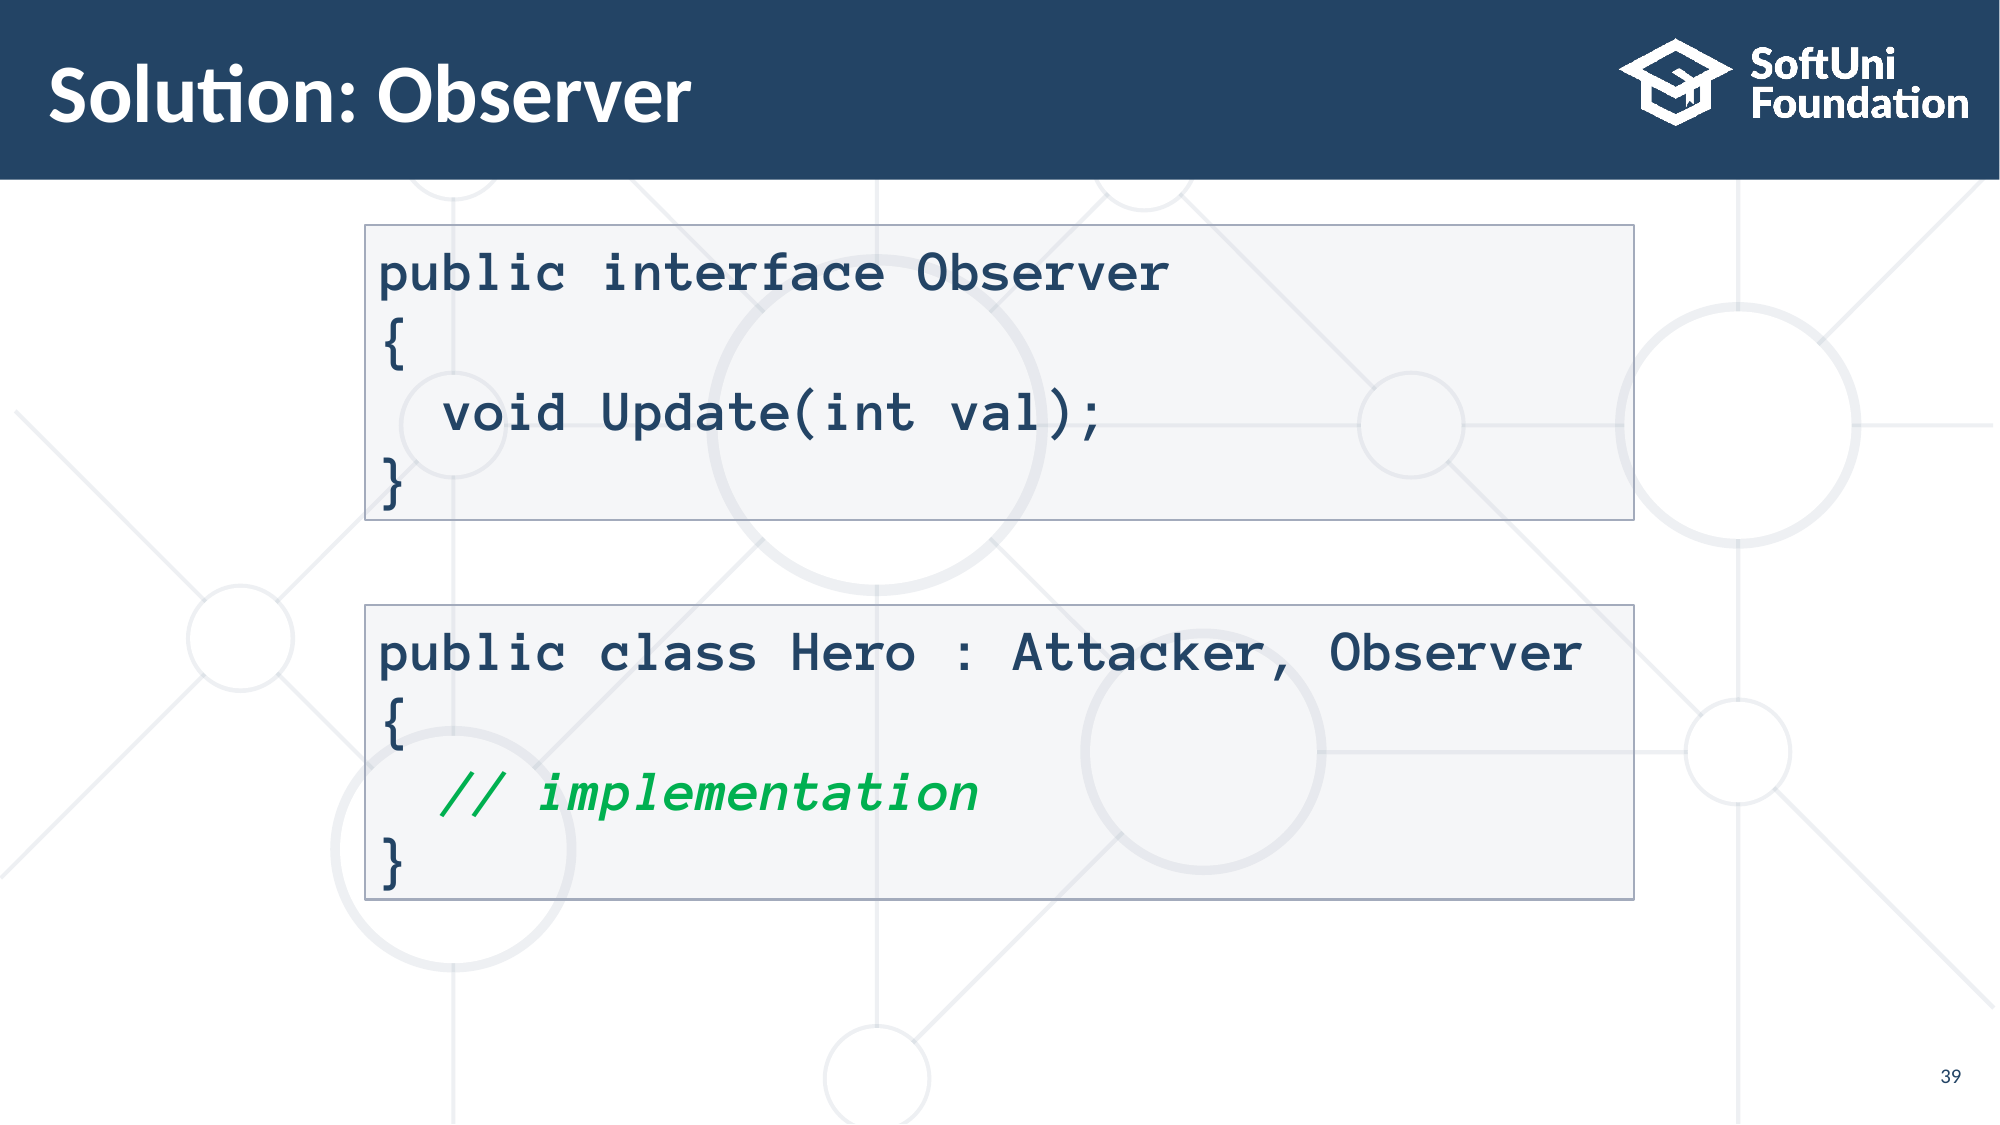

# Solution: Observer
public interface Observer
{
  void Update(int val);
}
public class Hero : Attacker, Observer
{
  // implementation
}
39